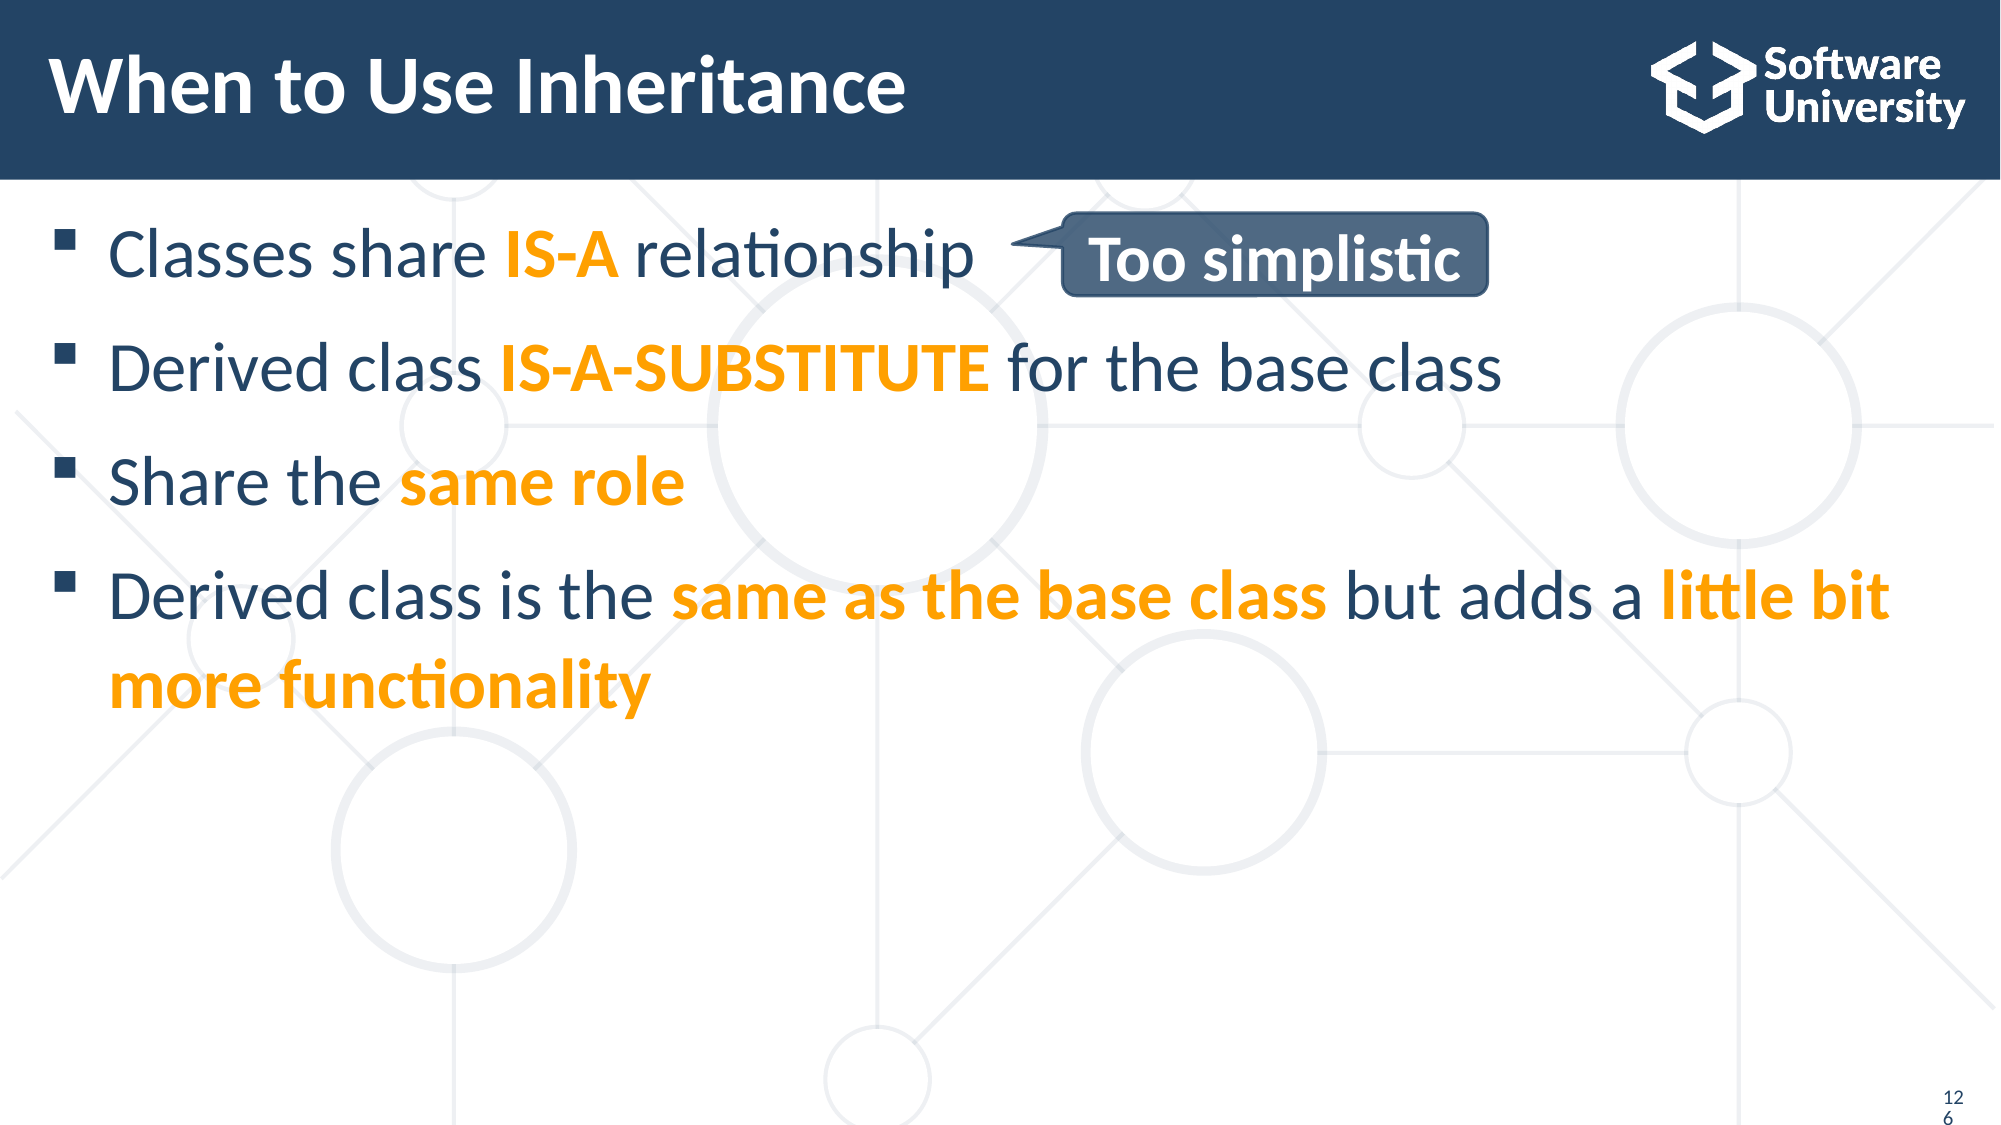

# When to Use Inheritance
Classes share IS-A relationship
Derived class IS-A-SUBSTITUTE for the base class
Share the same role
Derived class is the same as the base class but adds a little bit more functionality
Too simplistic
126